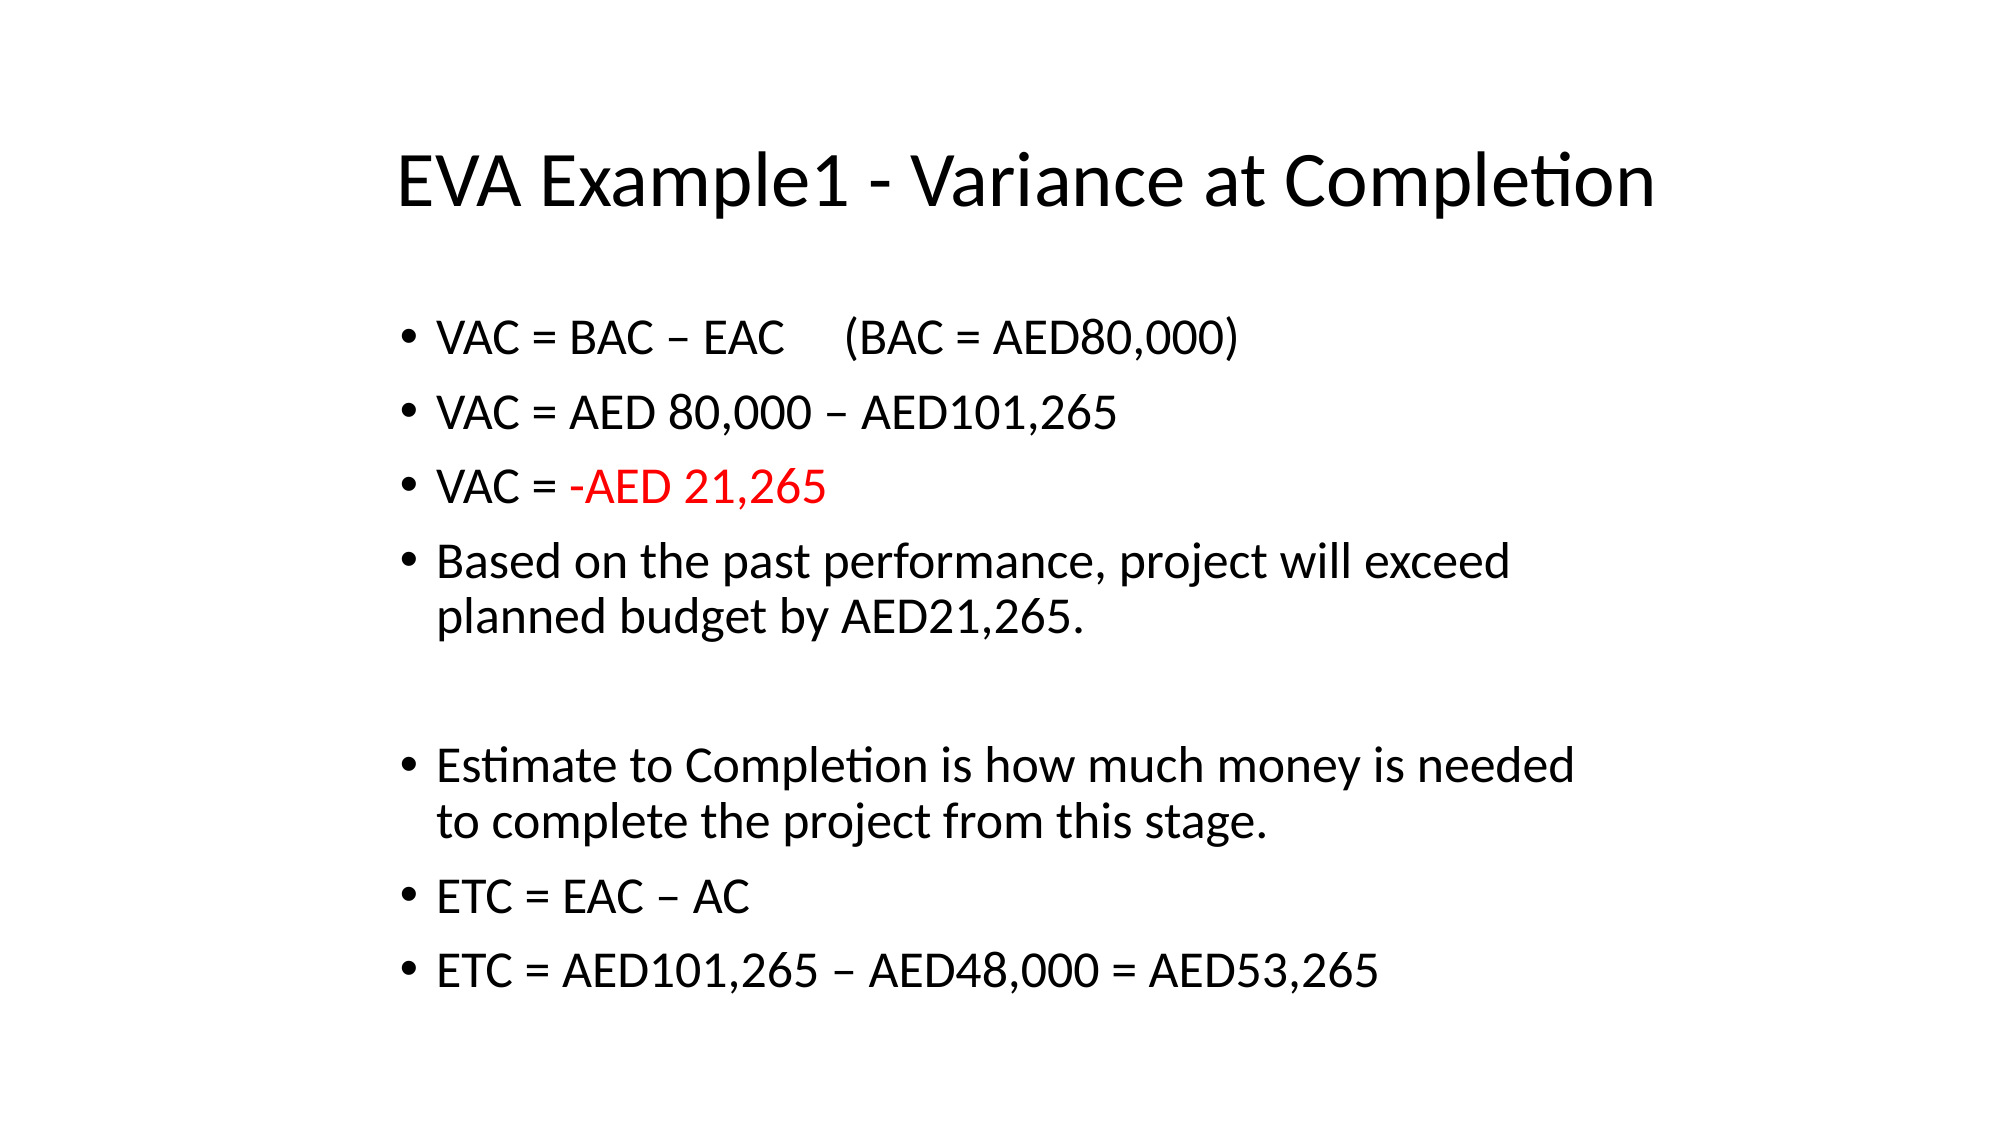

# EVA Example1 - Variance at Completion
VAC = BAC – EAC     (BAC = AED80,000)
VAC = AED 80,000 – AED101,265
VAC = -AED 21,265
Based on the past performance, project will exceed planned budget by AED21,265.

Estimate to Completion is how much money is needed to complete the project from this stage.
ETC = EAC – AC
ETC = AED101,265 – AED48,000 = AED53,265